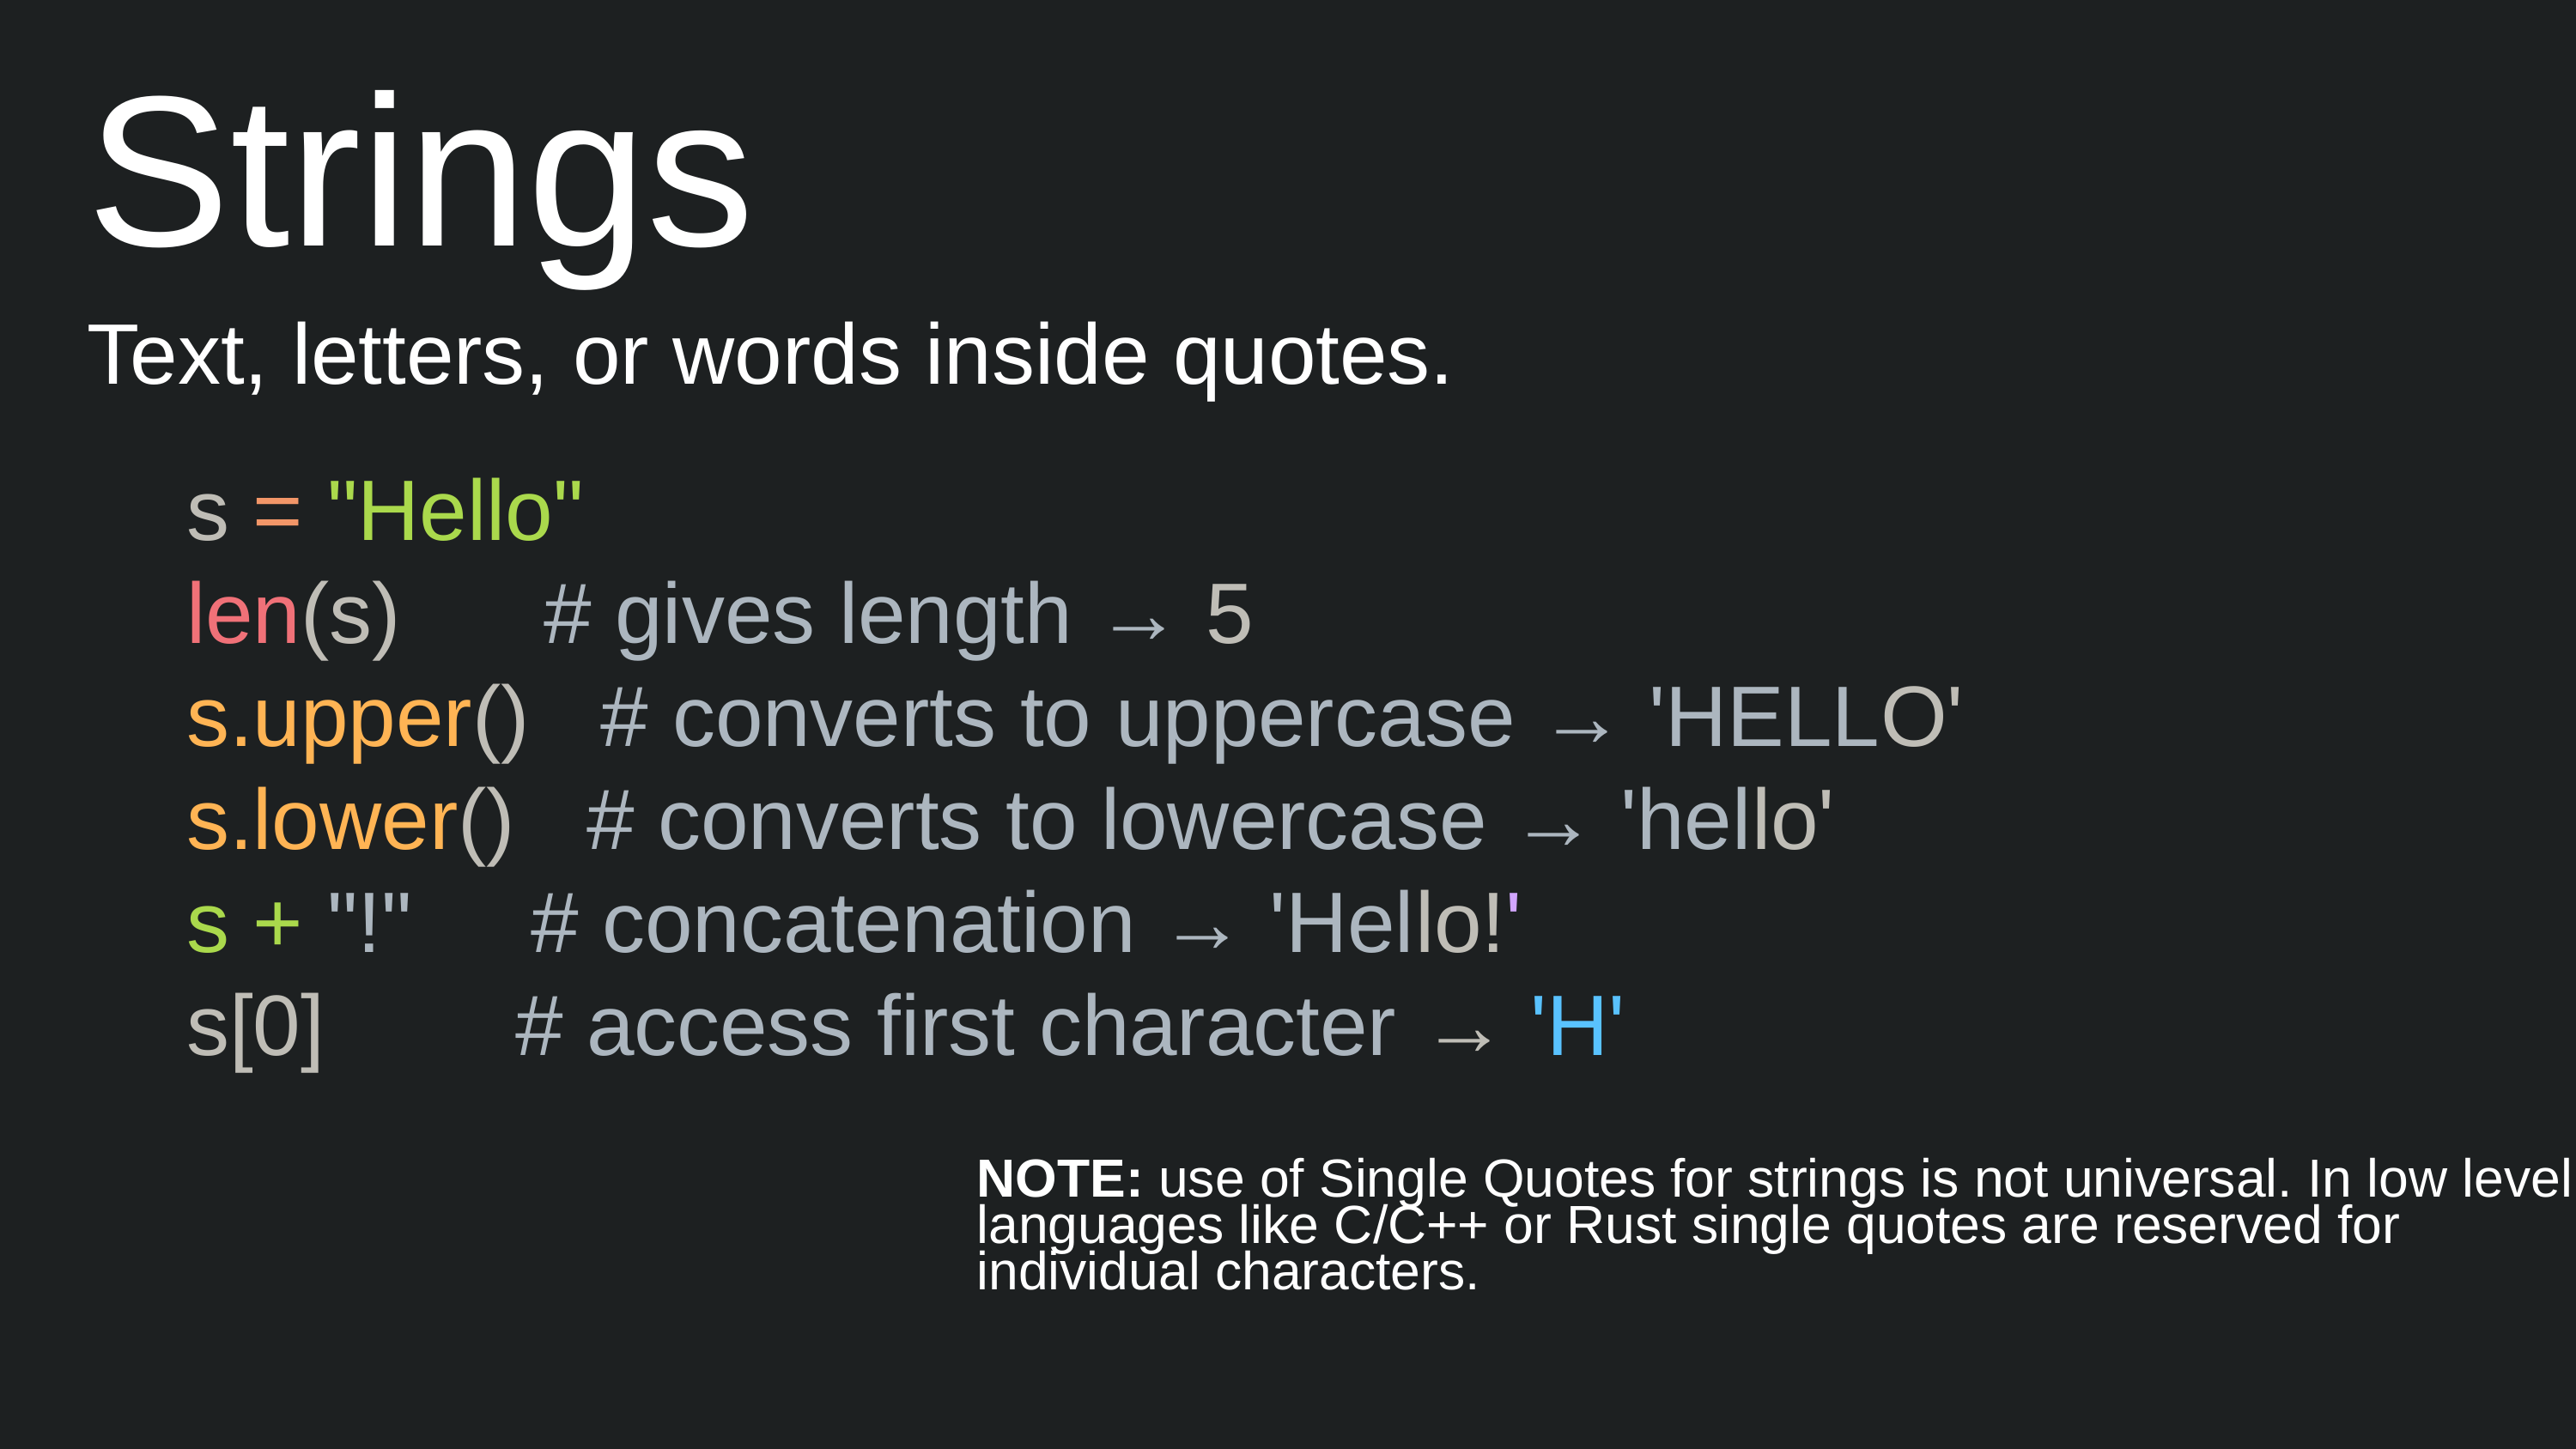

Strings
Text, letters, or words inside quotes.
s = "Hello"
len(s)      # gives length → 5
s.upper()   # converts to uppercase → 'HELLO'
s.lower()   # converts to lowercase → 'hello'
s + "!"     # concatenation → 'Hello!'
s[0]        # access first character → 'H'

NOTE: use of Single Quotes for strings is not universal. In low level languages like C/C++ or Rust single quotes are reserved for individual characters.